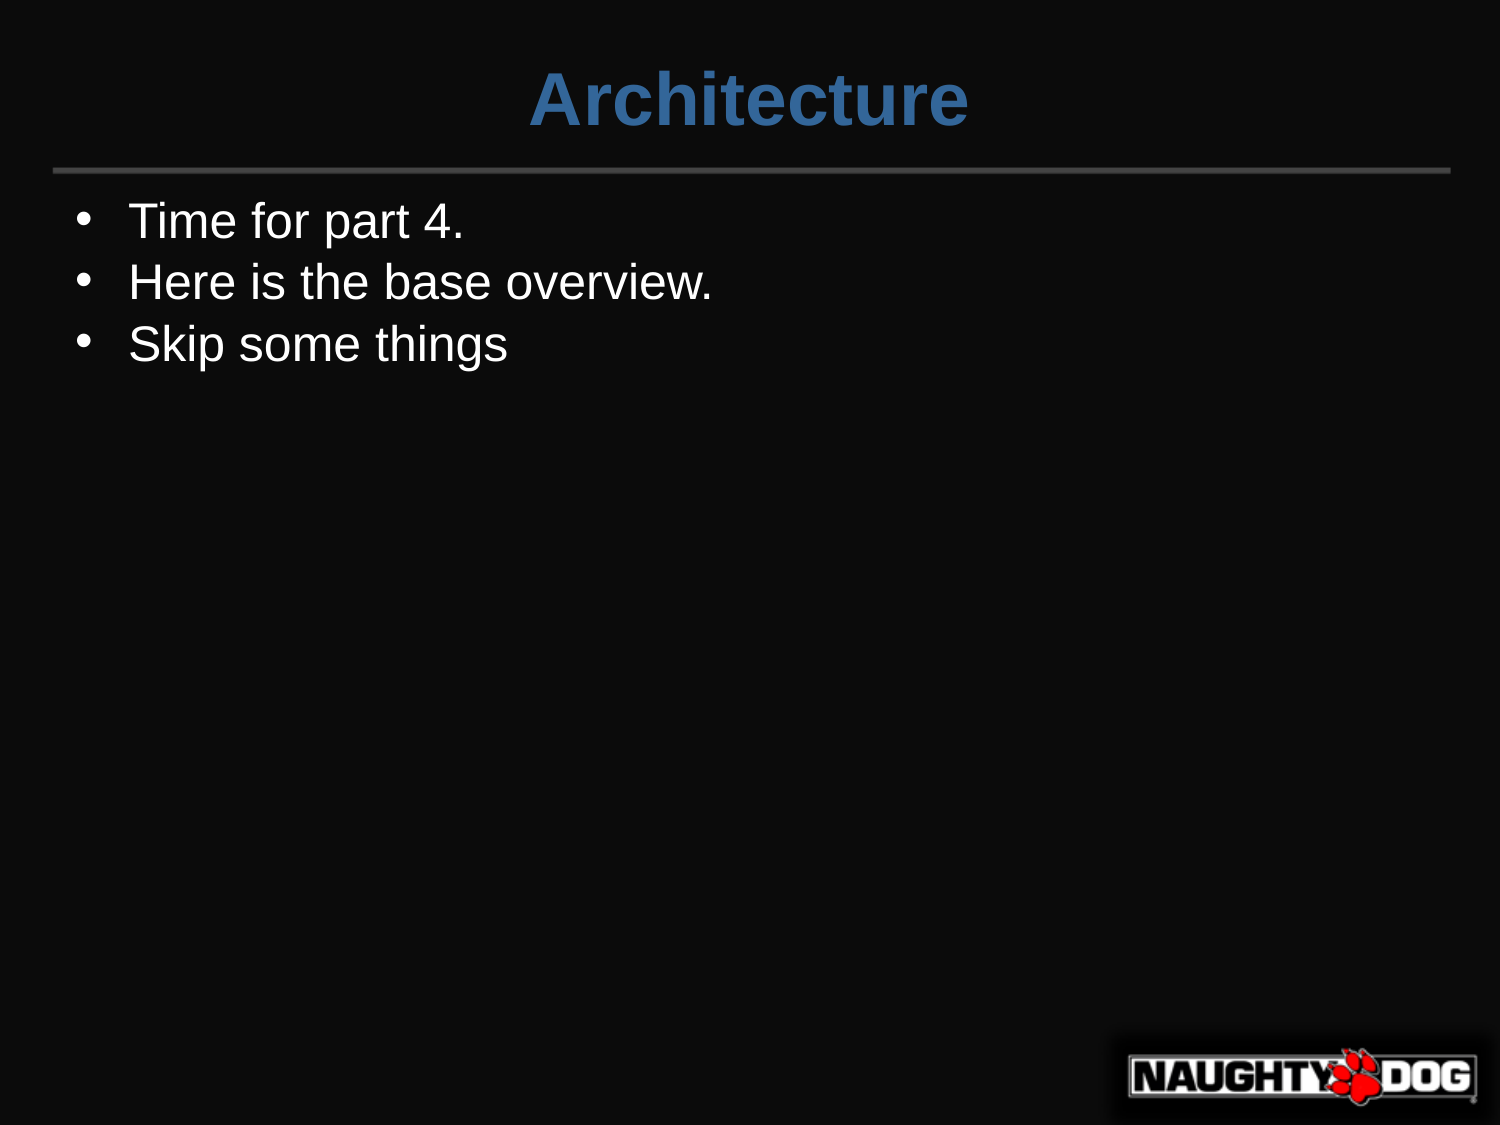

Architecture
Time for part 4.
Here is the base overview.
Skip some things